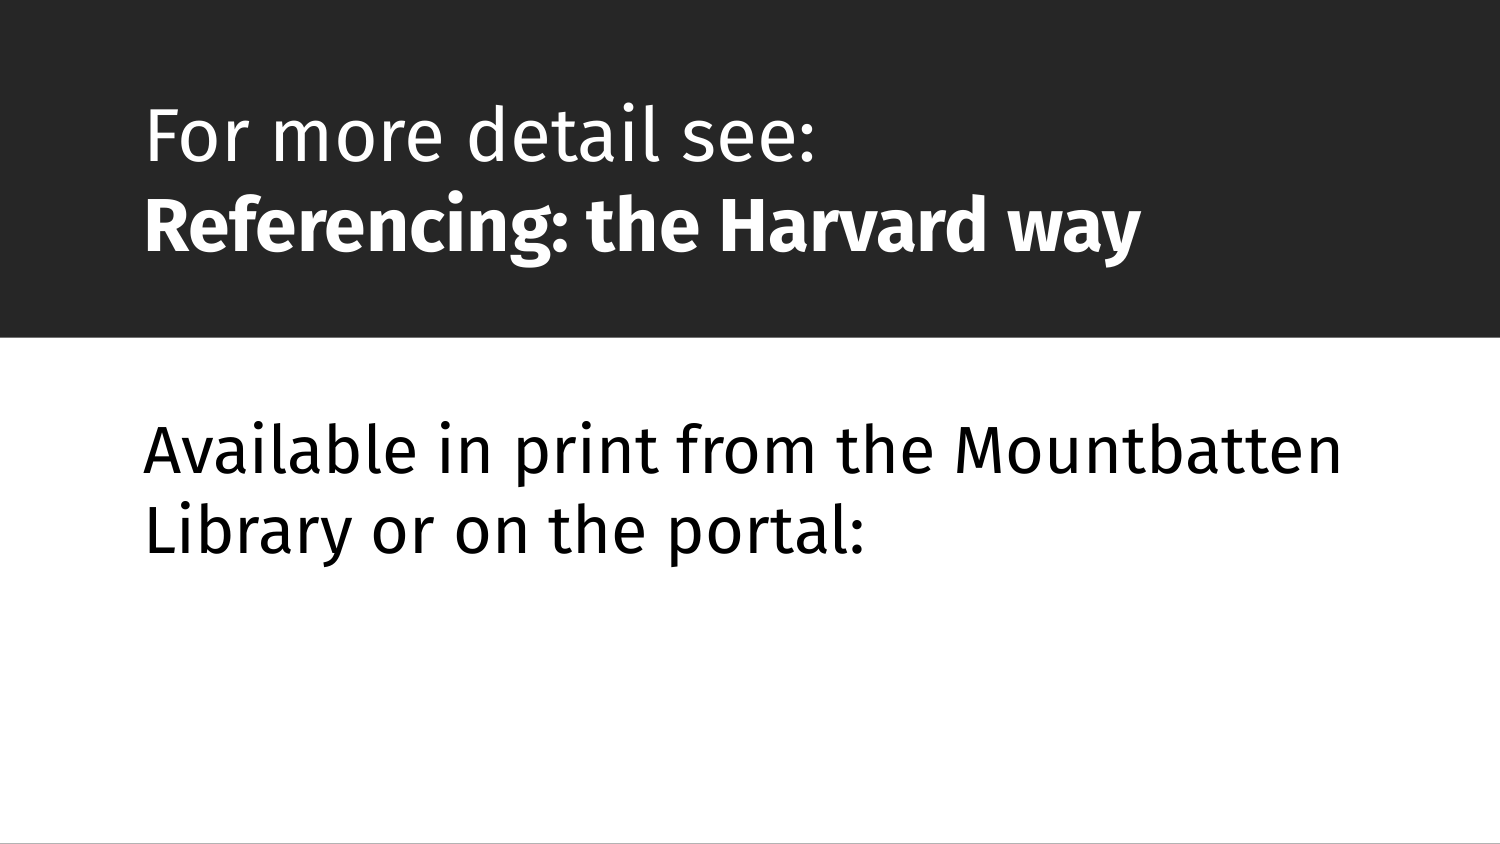

For more detail see:
Referencing: the Harvard way

Available in print from the Mountbatten Library or on the portal:
http://portal.solent.ac.uk/library/help/factsheets/resources/referencing-harvard.pdf